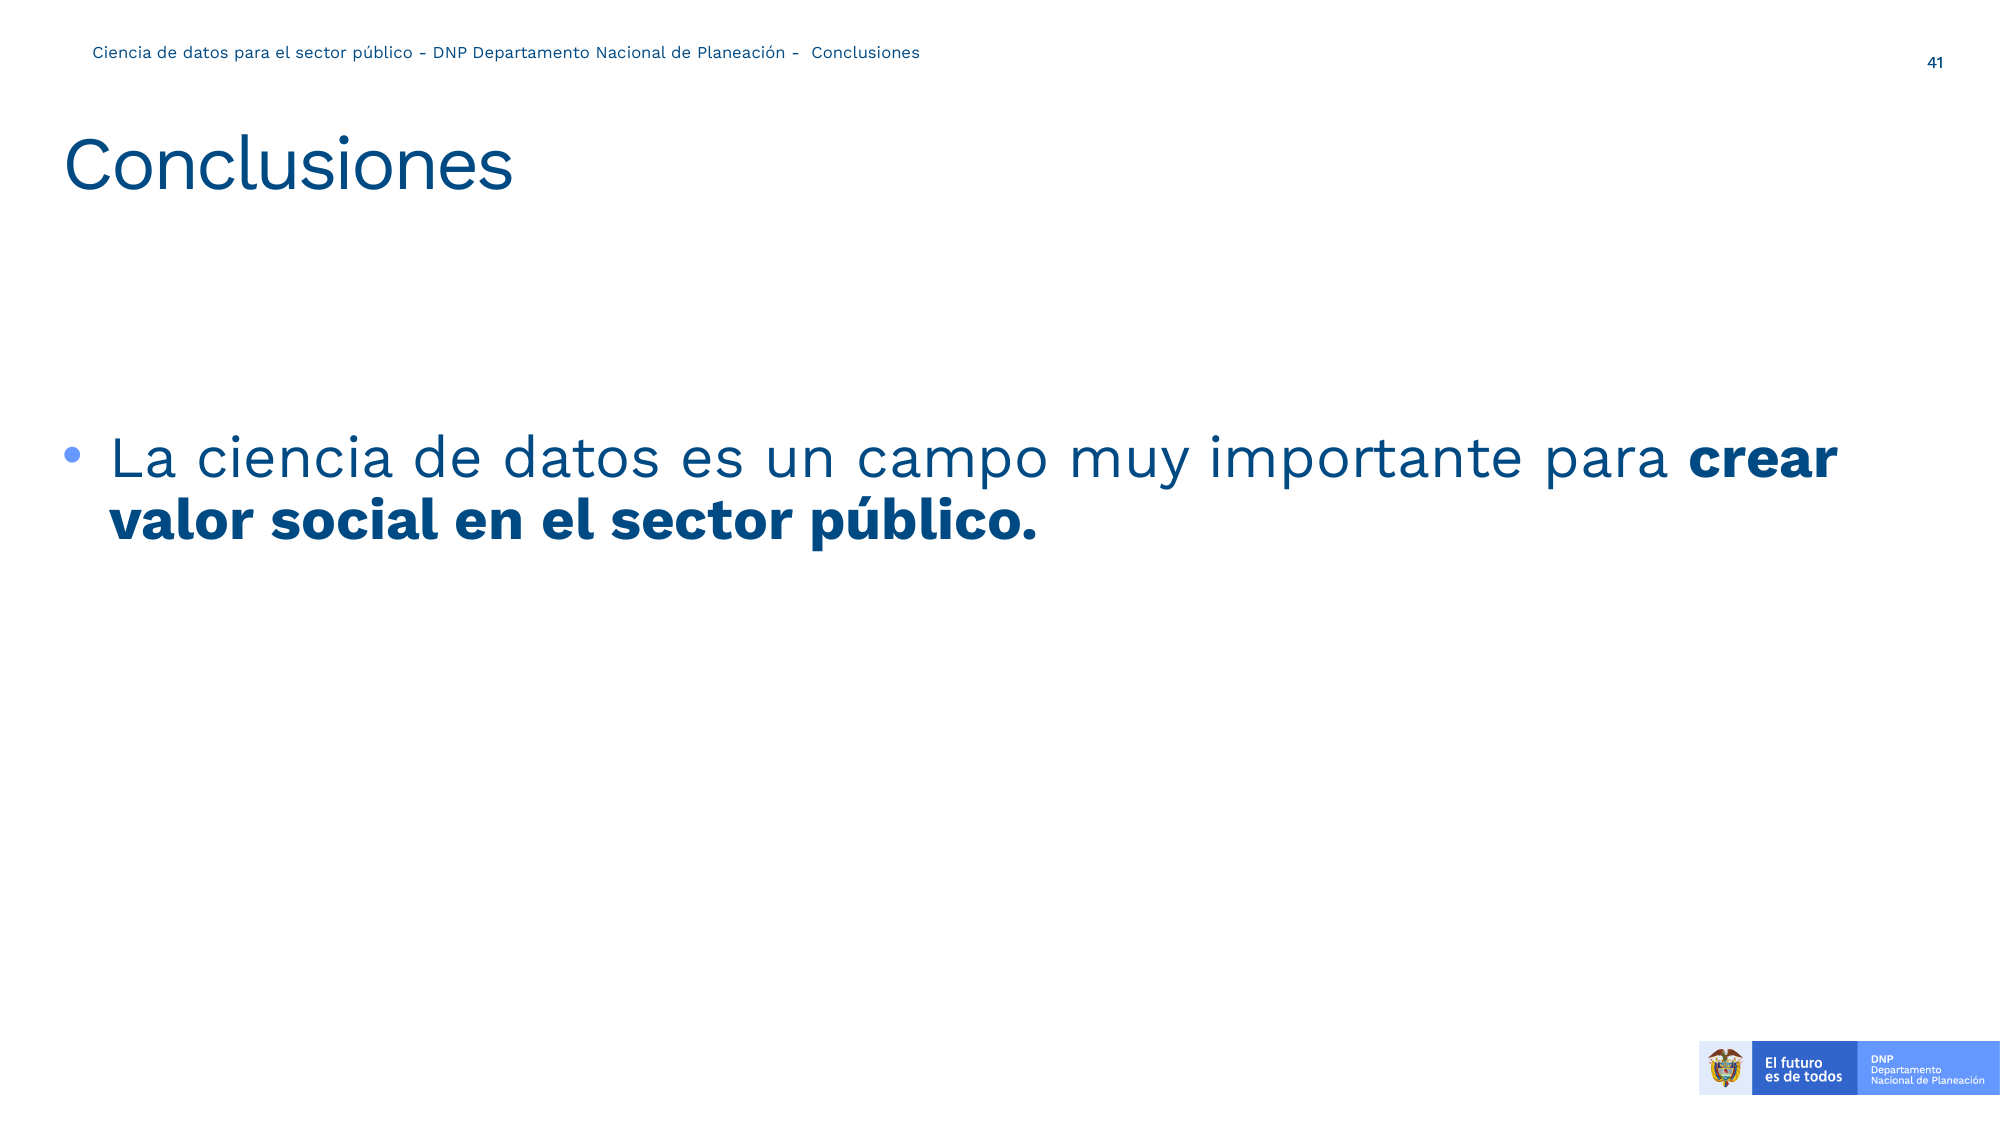

Ciencia de datos para el sector público - DNP Departamento Nacional de Planeación -  Conclusiones

# Conclusiones
La ciencia de datos es un campo muy importante para crear valor social en el sector público.